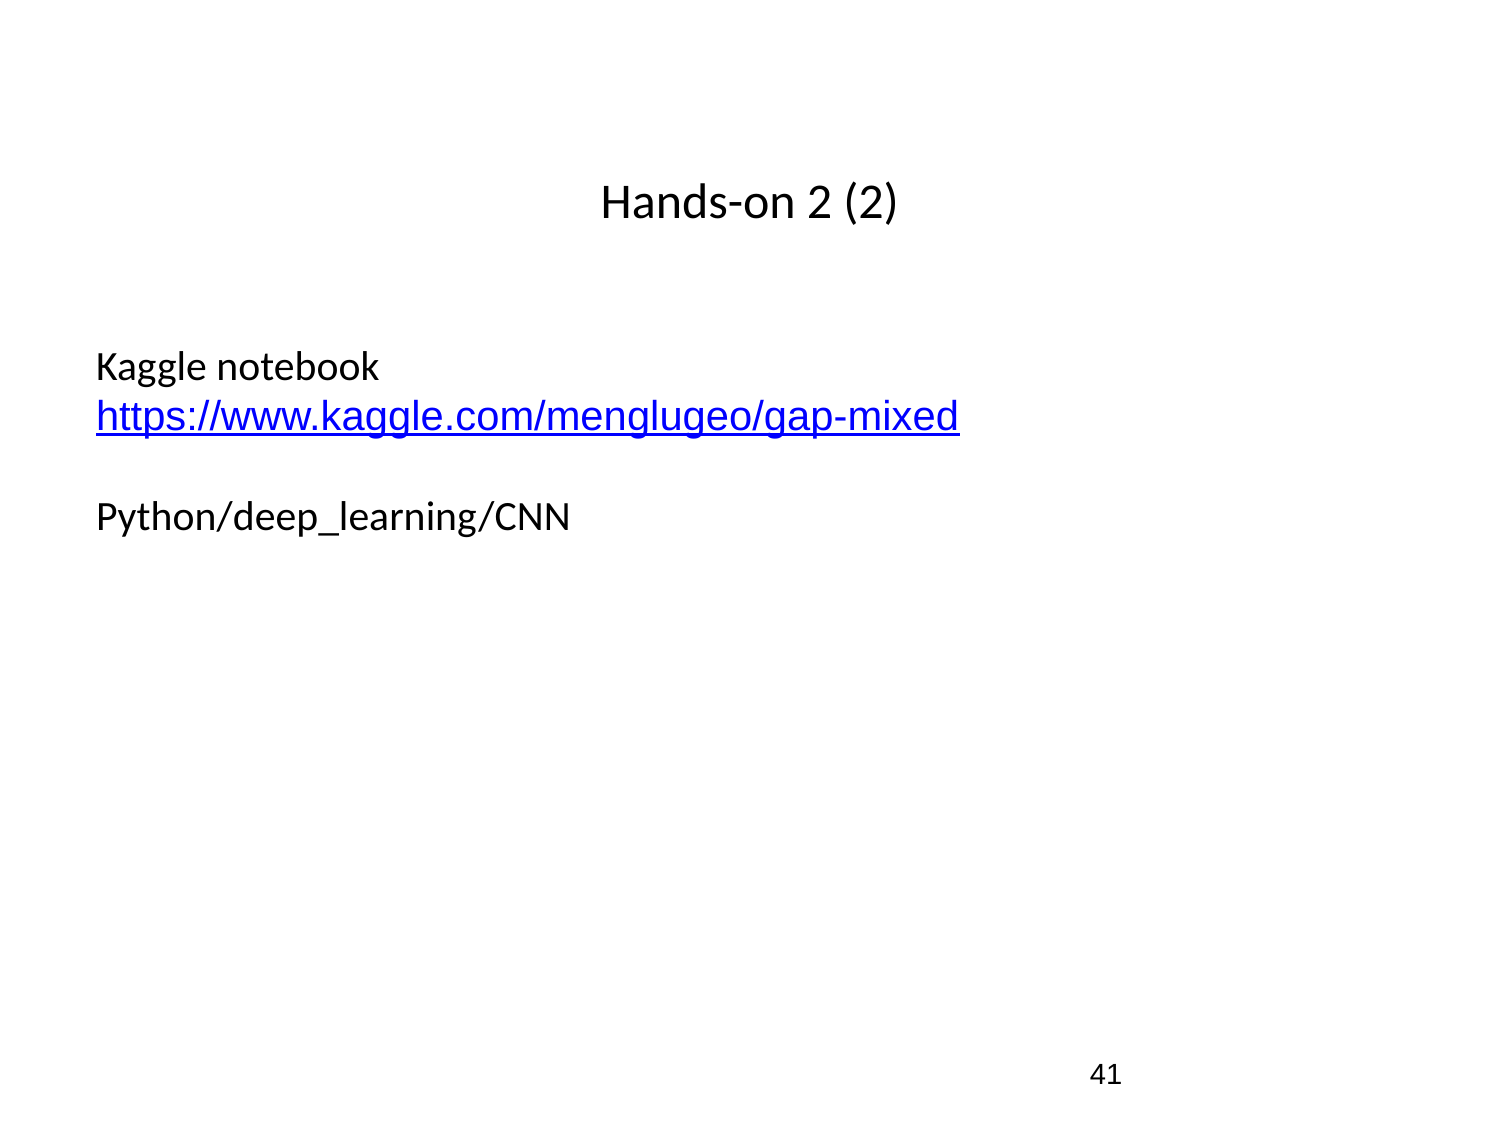

Hands-on 2 (2)

Kaggle notebook
https://www.kaggle.com/menglugeo/gap-mixed

Python/deep_learning/CNN

41